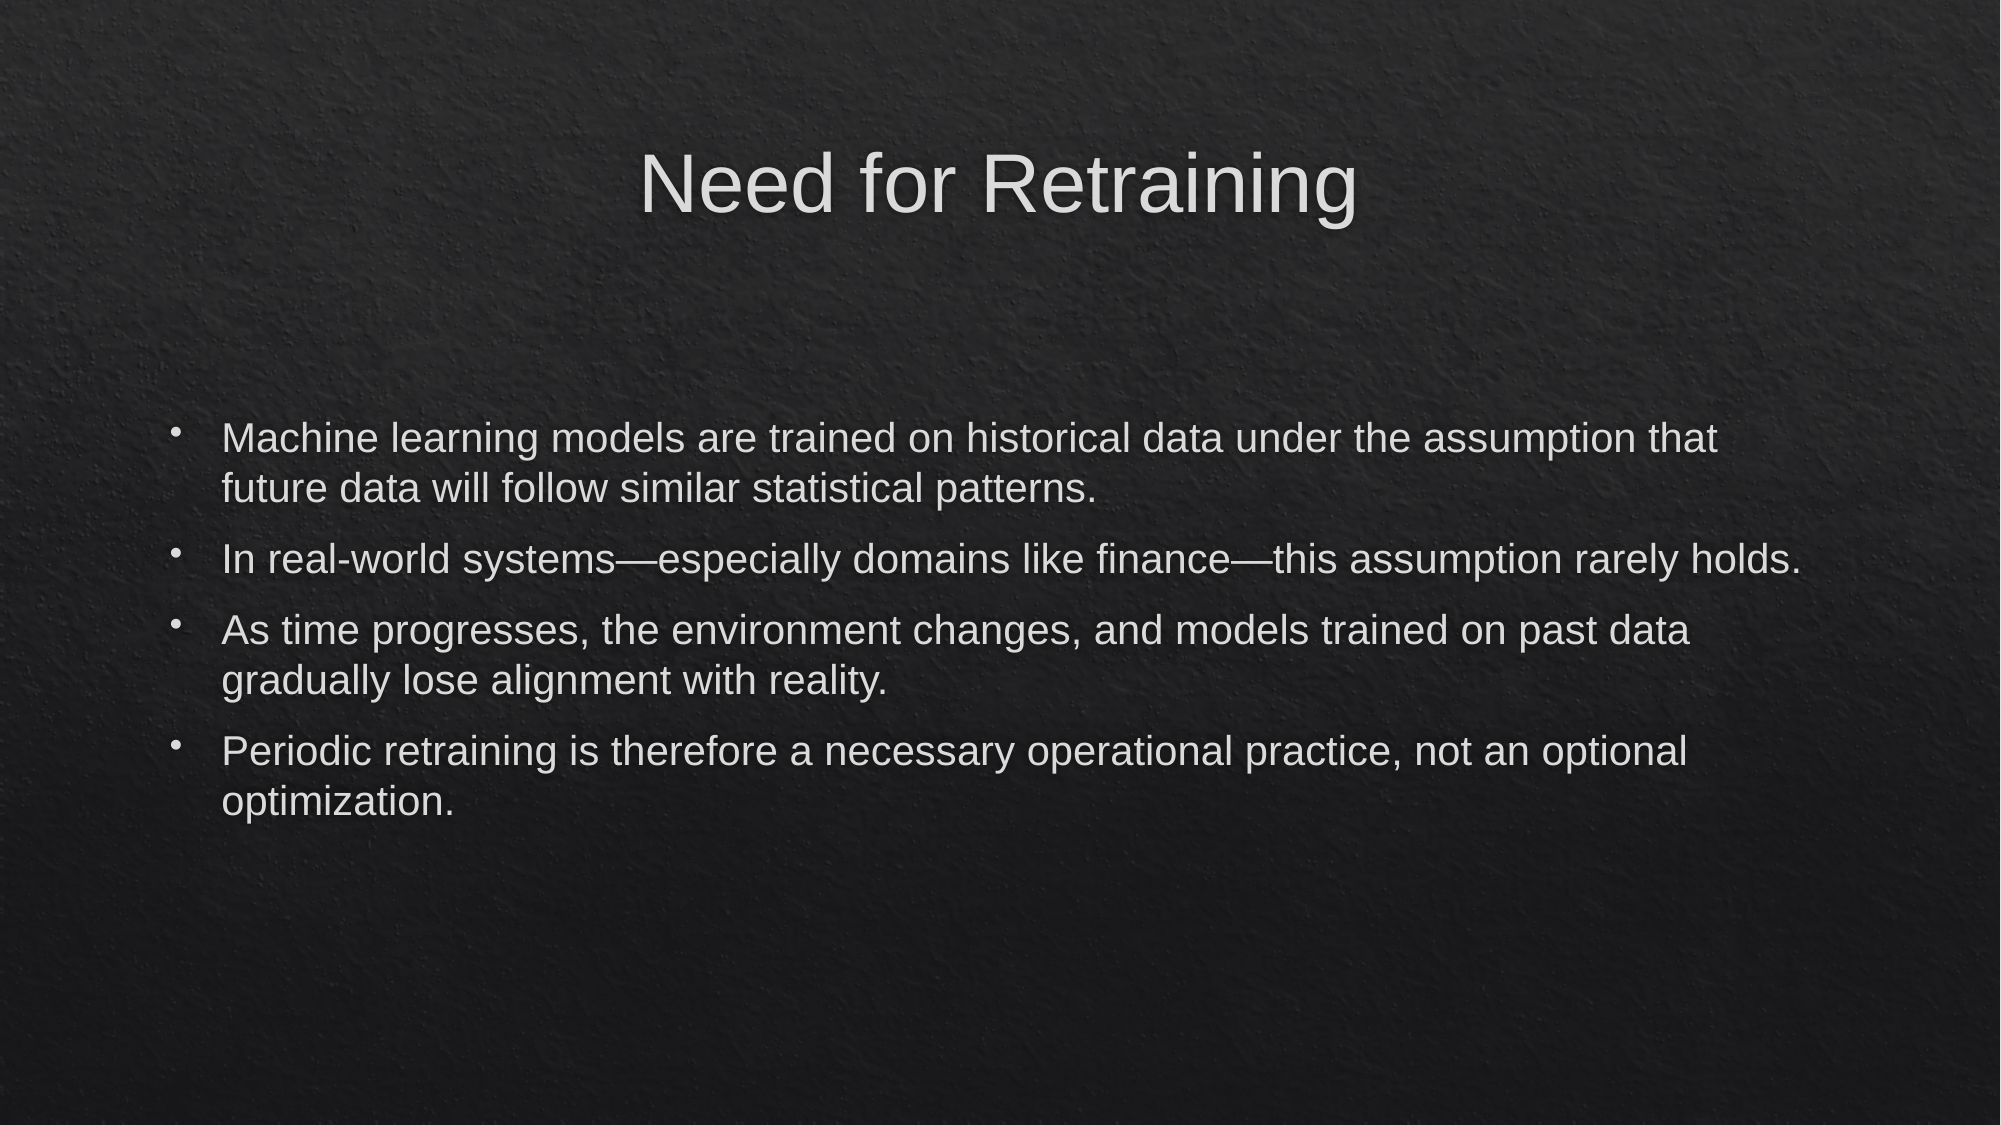

# Need for Retraining
Machine learning models are trained on historical data under the assumption that future data will follow similar statistical patterns.
In real-world systems—especially domains like finance—this assumption rarely holds.
As time progresses, the environment changes, and models trained on past data gradually lose alignment with reality.
Periodic retraining is therefore a necessary operational practice, not an optional optimization.